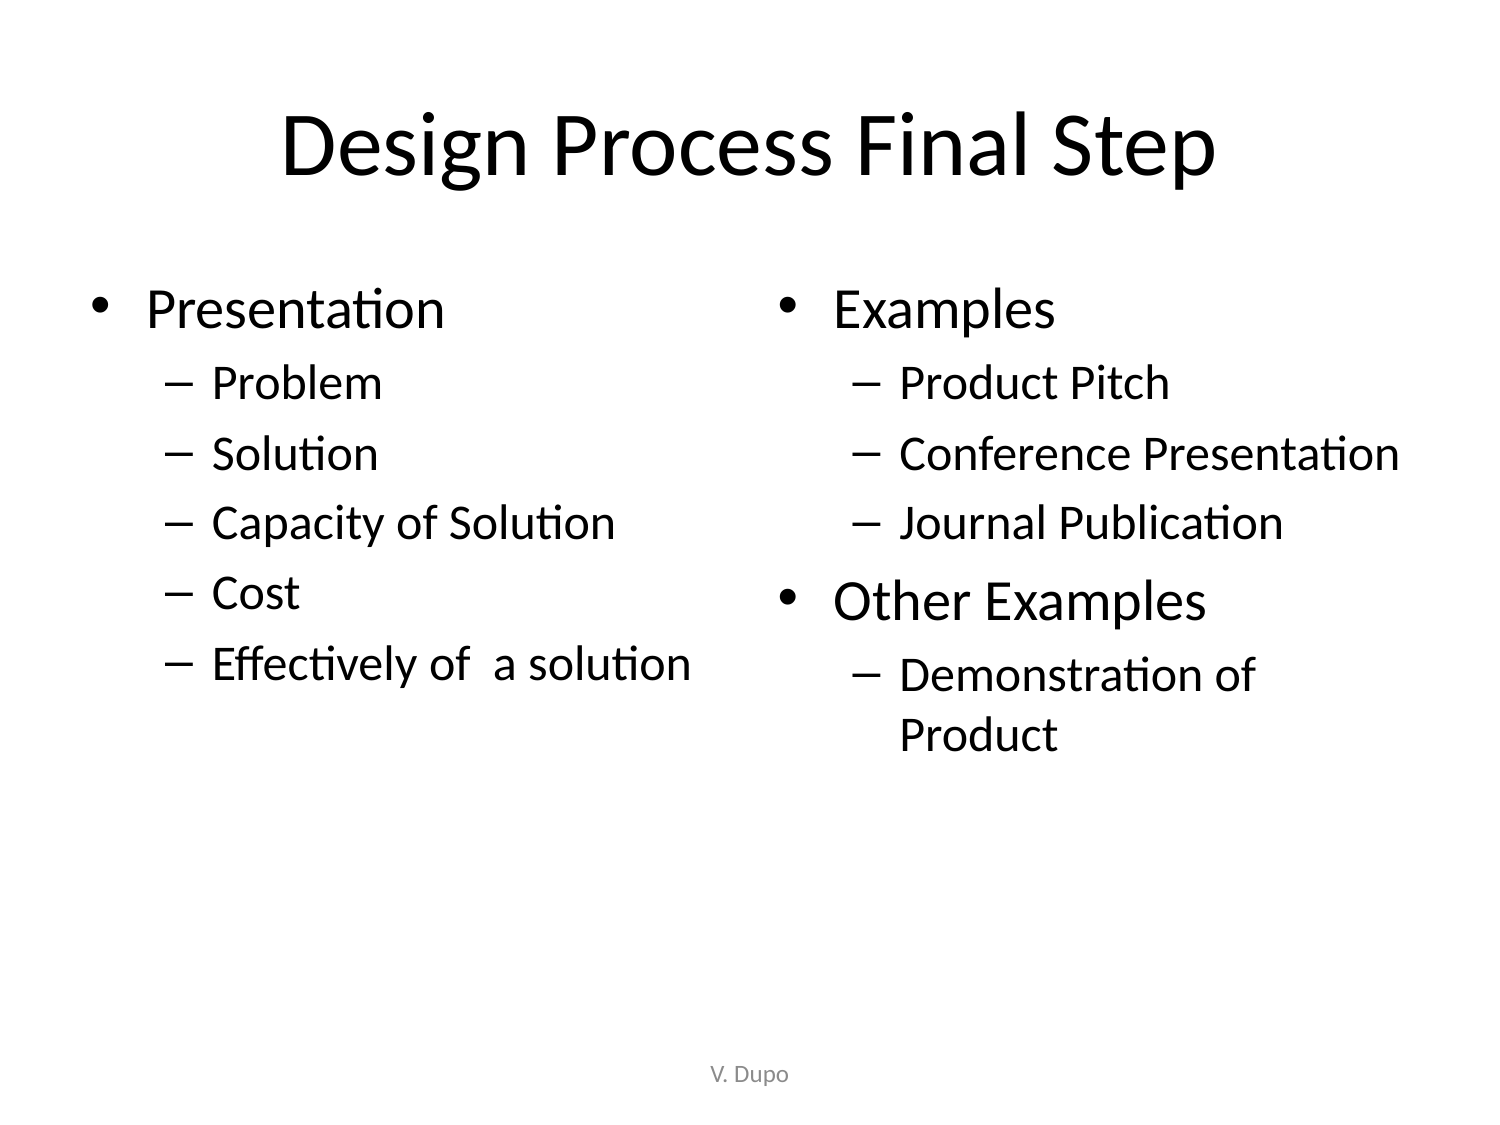

# Design Process Final Step
Presentation
Problem
Solution
Capacity of Solution
Cost
Effectively of  a solution
Examples
Product Pitch
Conference Presentation
Journal Publication
Other Examples
Demonstration of Product
V. Dupo